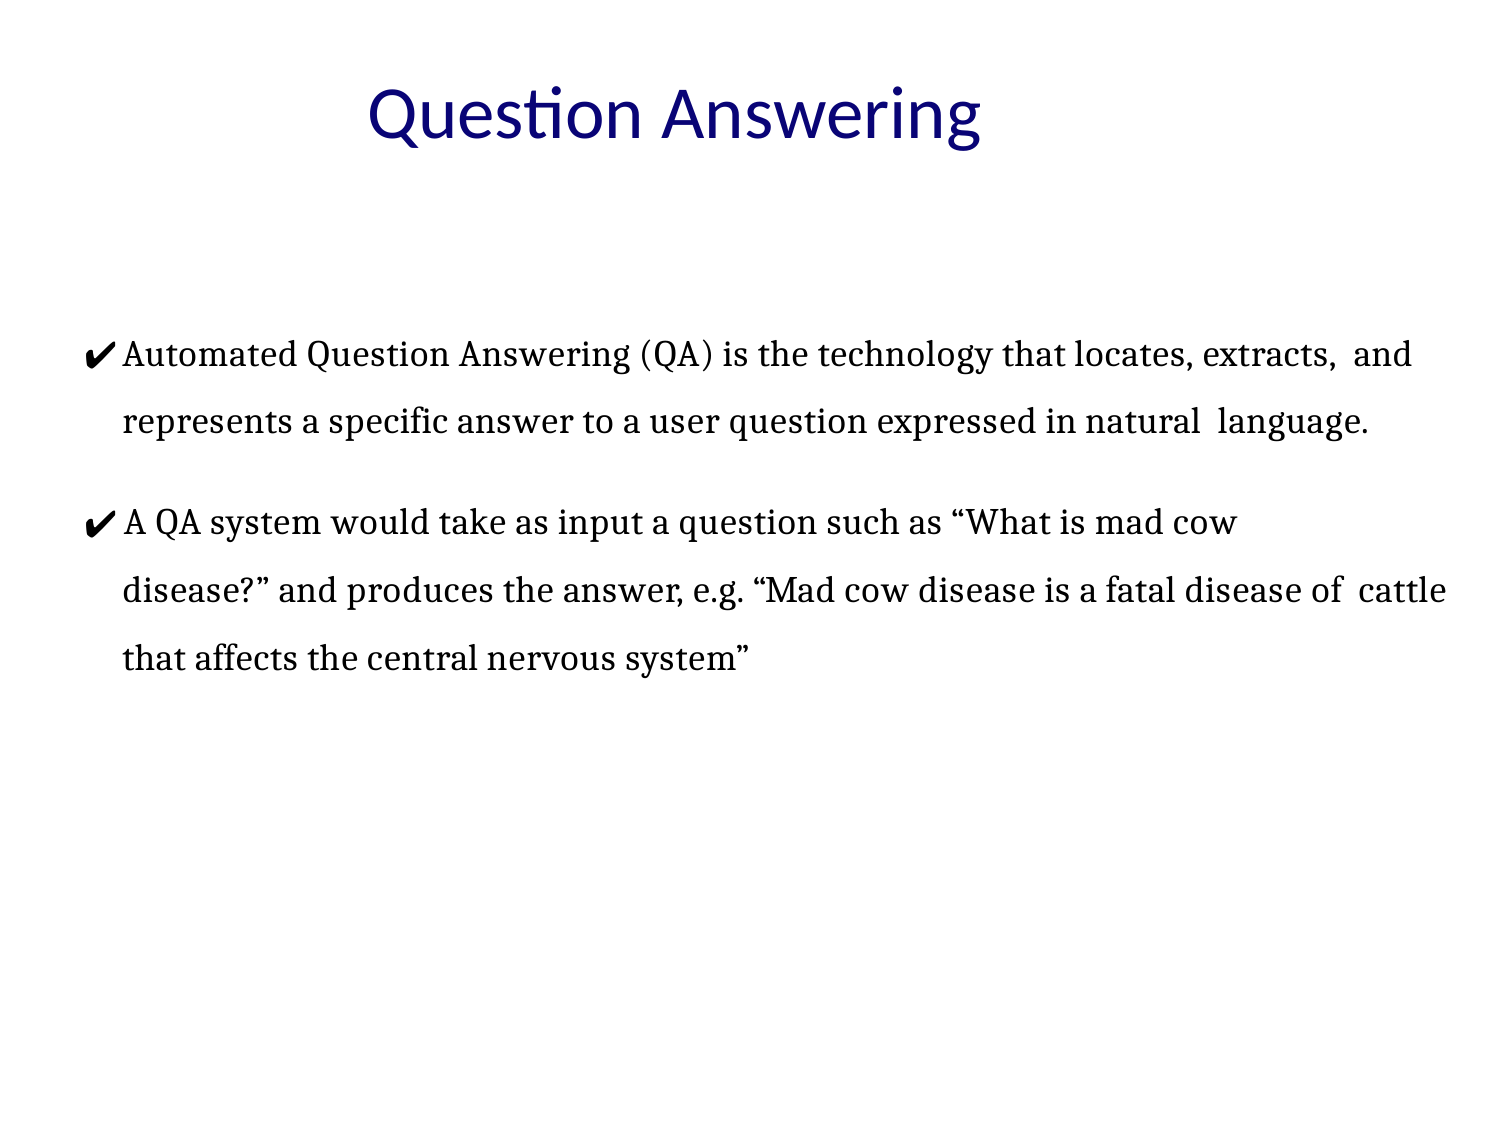

Question Answering
# Question Answering System
Automated Question Answering (QA) is the technology that locates, extracts,  and represents a specific answer to a user question expressed in natural  language.

A QA system would take as input a question such as “What is mad cow
disease?” and produces the answer, e.g. “Mad cow disease is a fatal disease of  cattle that affects the central nervous system”